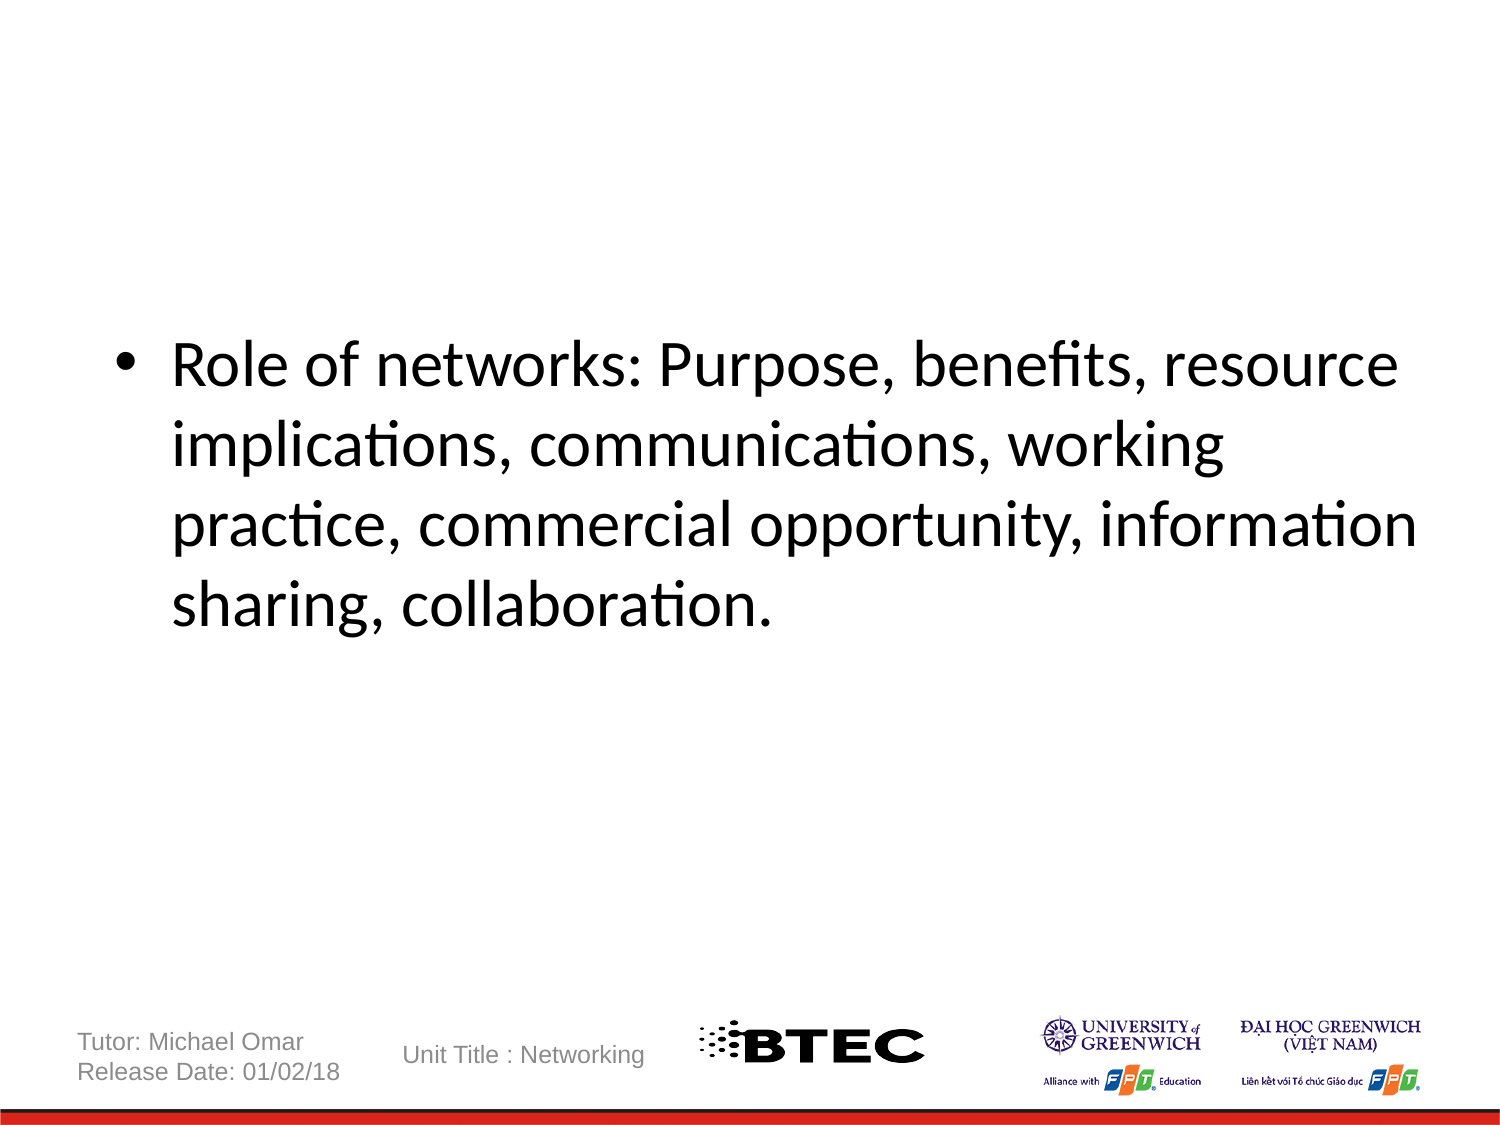

Role of networks: Purpose, benefits, resource implications, communications, working practice, commercial opportunity, information sharing, collaboration.